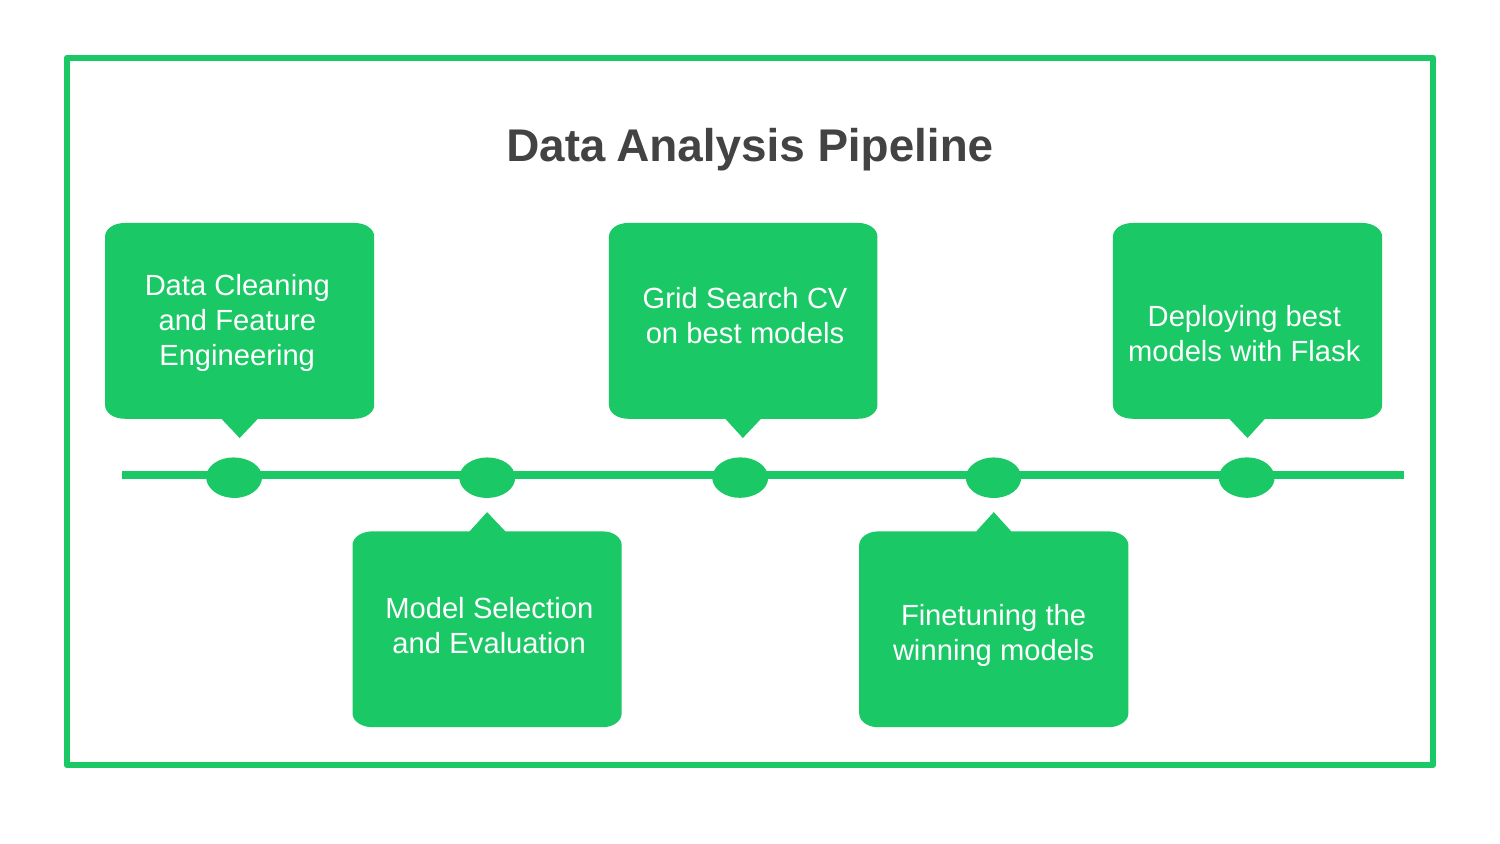

# Data Analysis Pipeline

Grid Search CV on best models
Data Cleaning and Feature Engineering
Deploying best models with Flask
Model Selection and Evaluation
Finetuning the winning models